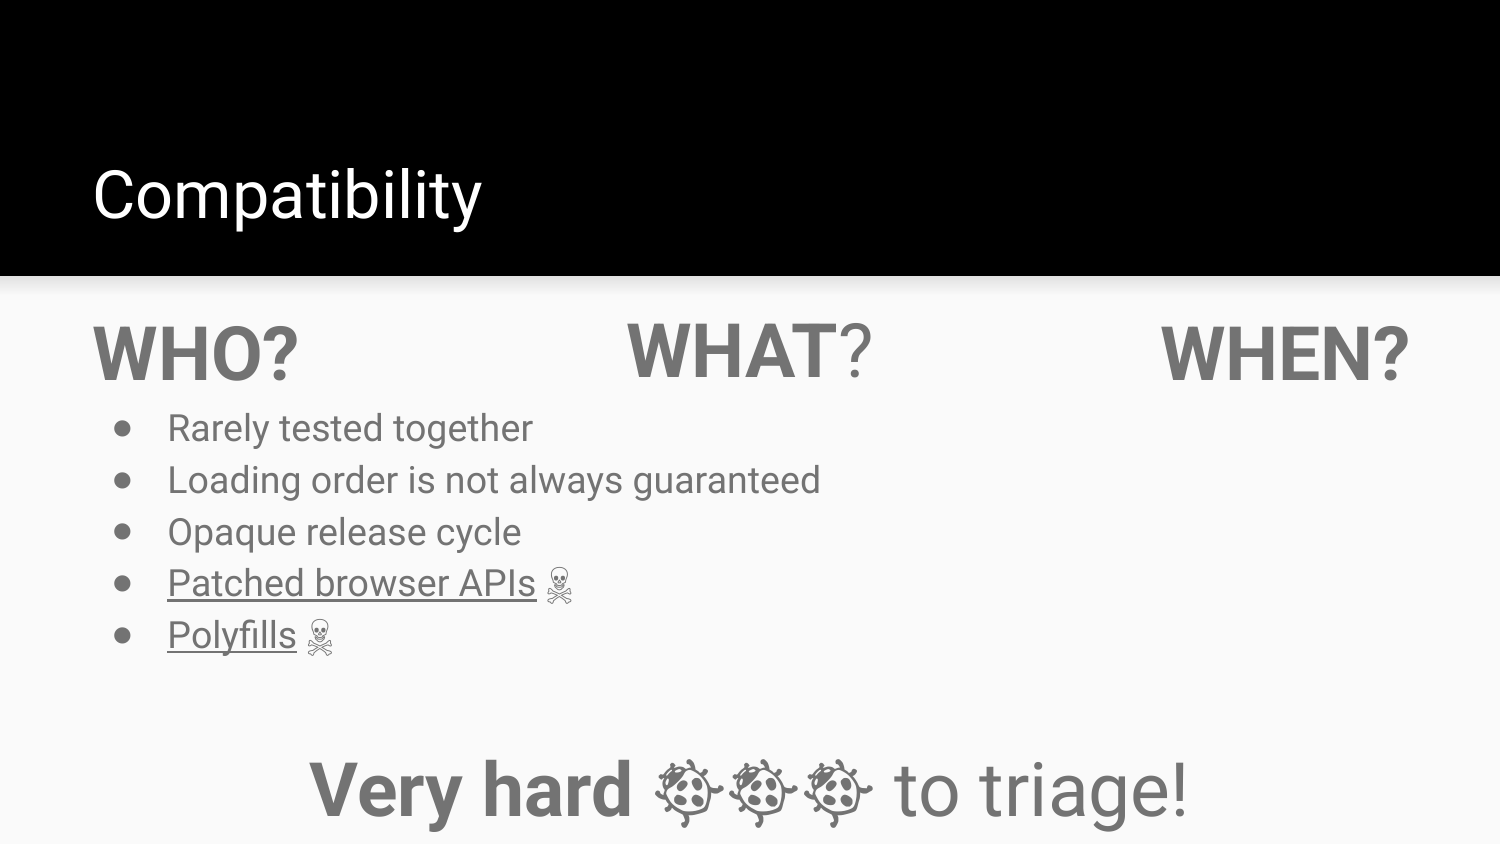

# Compatibility
WHAT?
WHO?
WHEN?
Rarely tested together
Loading order is not always guaranteed
Opaque release cycle
Patched browser APIs ☠
Polyfills ☠
Very hard 🐞🐞🐞 to triage!